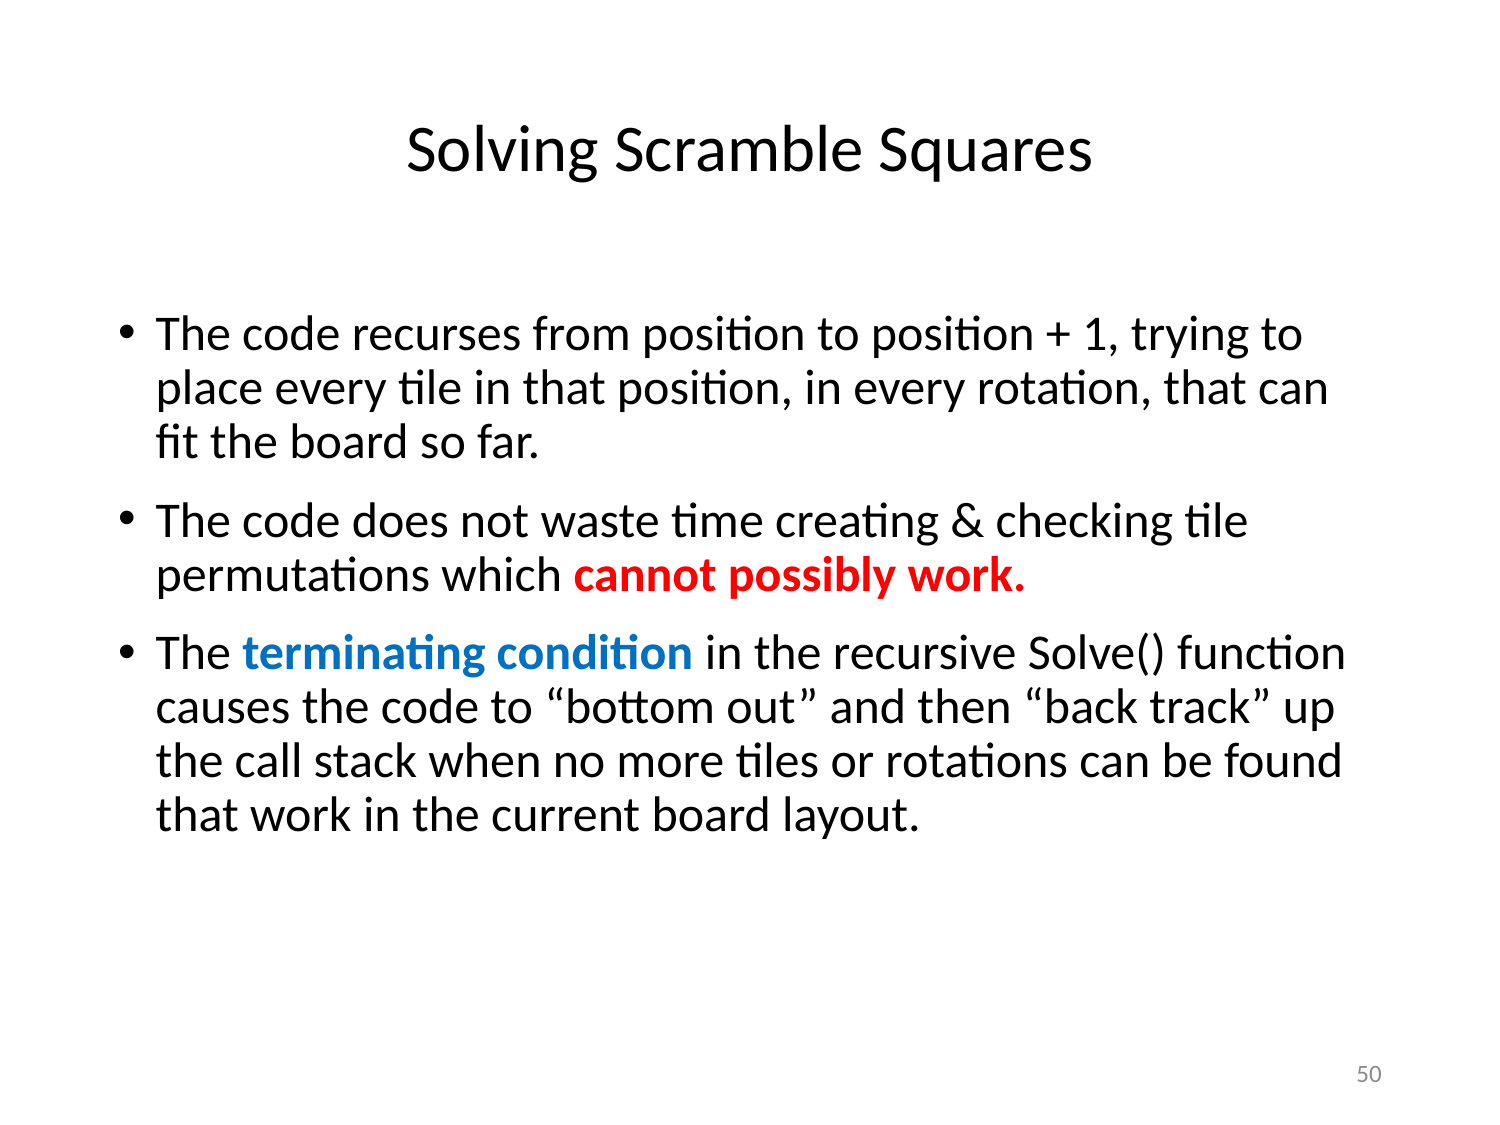

# Solving Scramble Squares
The code recurses from position to position + 1, trying to place every tile in that position, in every rotation, that can fit the board so far.
The code does not waste time creating & checking tile permutations which cannot possibly work.
The terminating condition in the recursive Solve() function causes the code to “bottom out” and then “back track” up the call stack when no more tiles or rotations can be found that work in the current board layout.

50